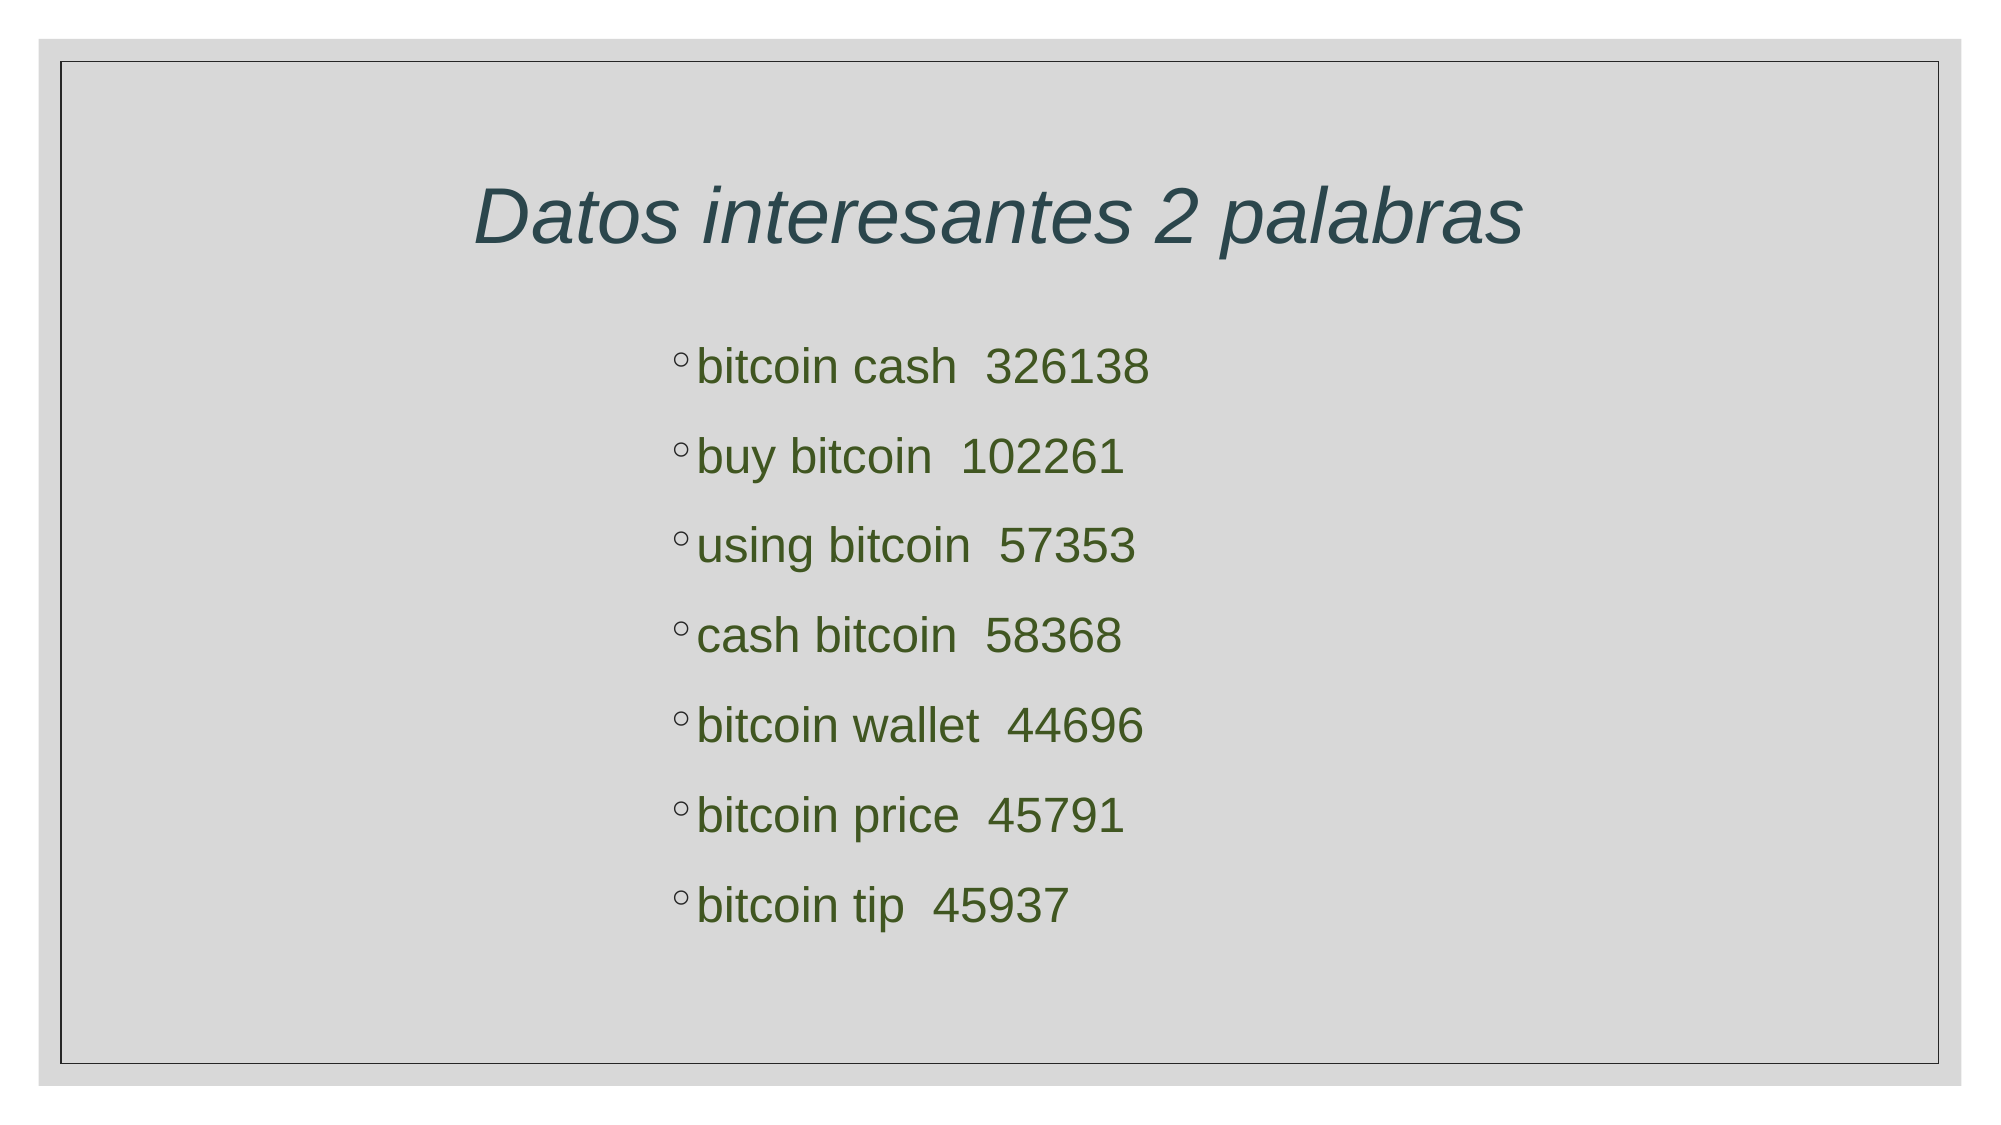

# Datos interesantes 2 palabras
bitcoin cash  326138
buy bitcoin  102261
using bitcoin  57353
cash bitcoin  58368
bitcoin wallet  44696
bitcoin price  45791
bitcoin tip  45937